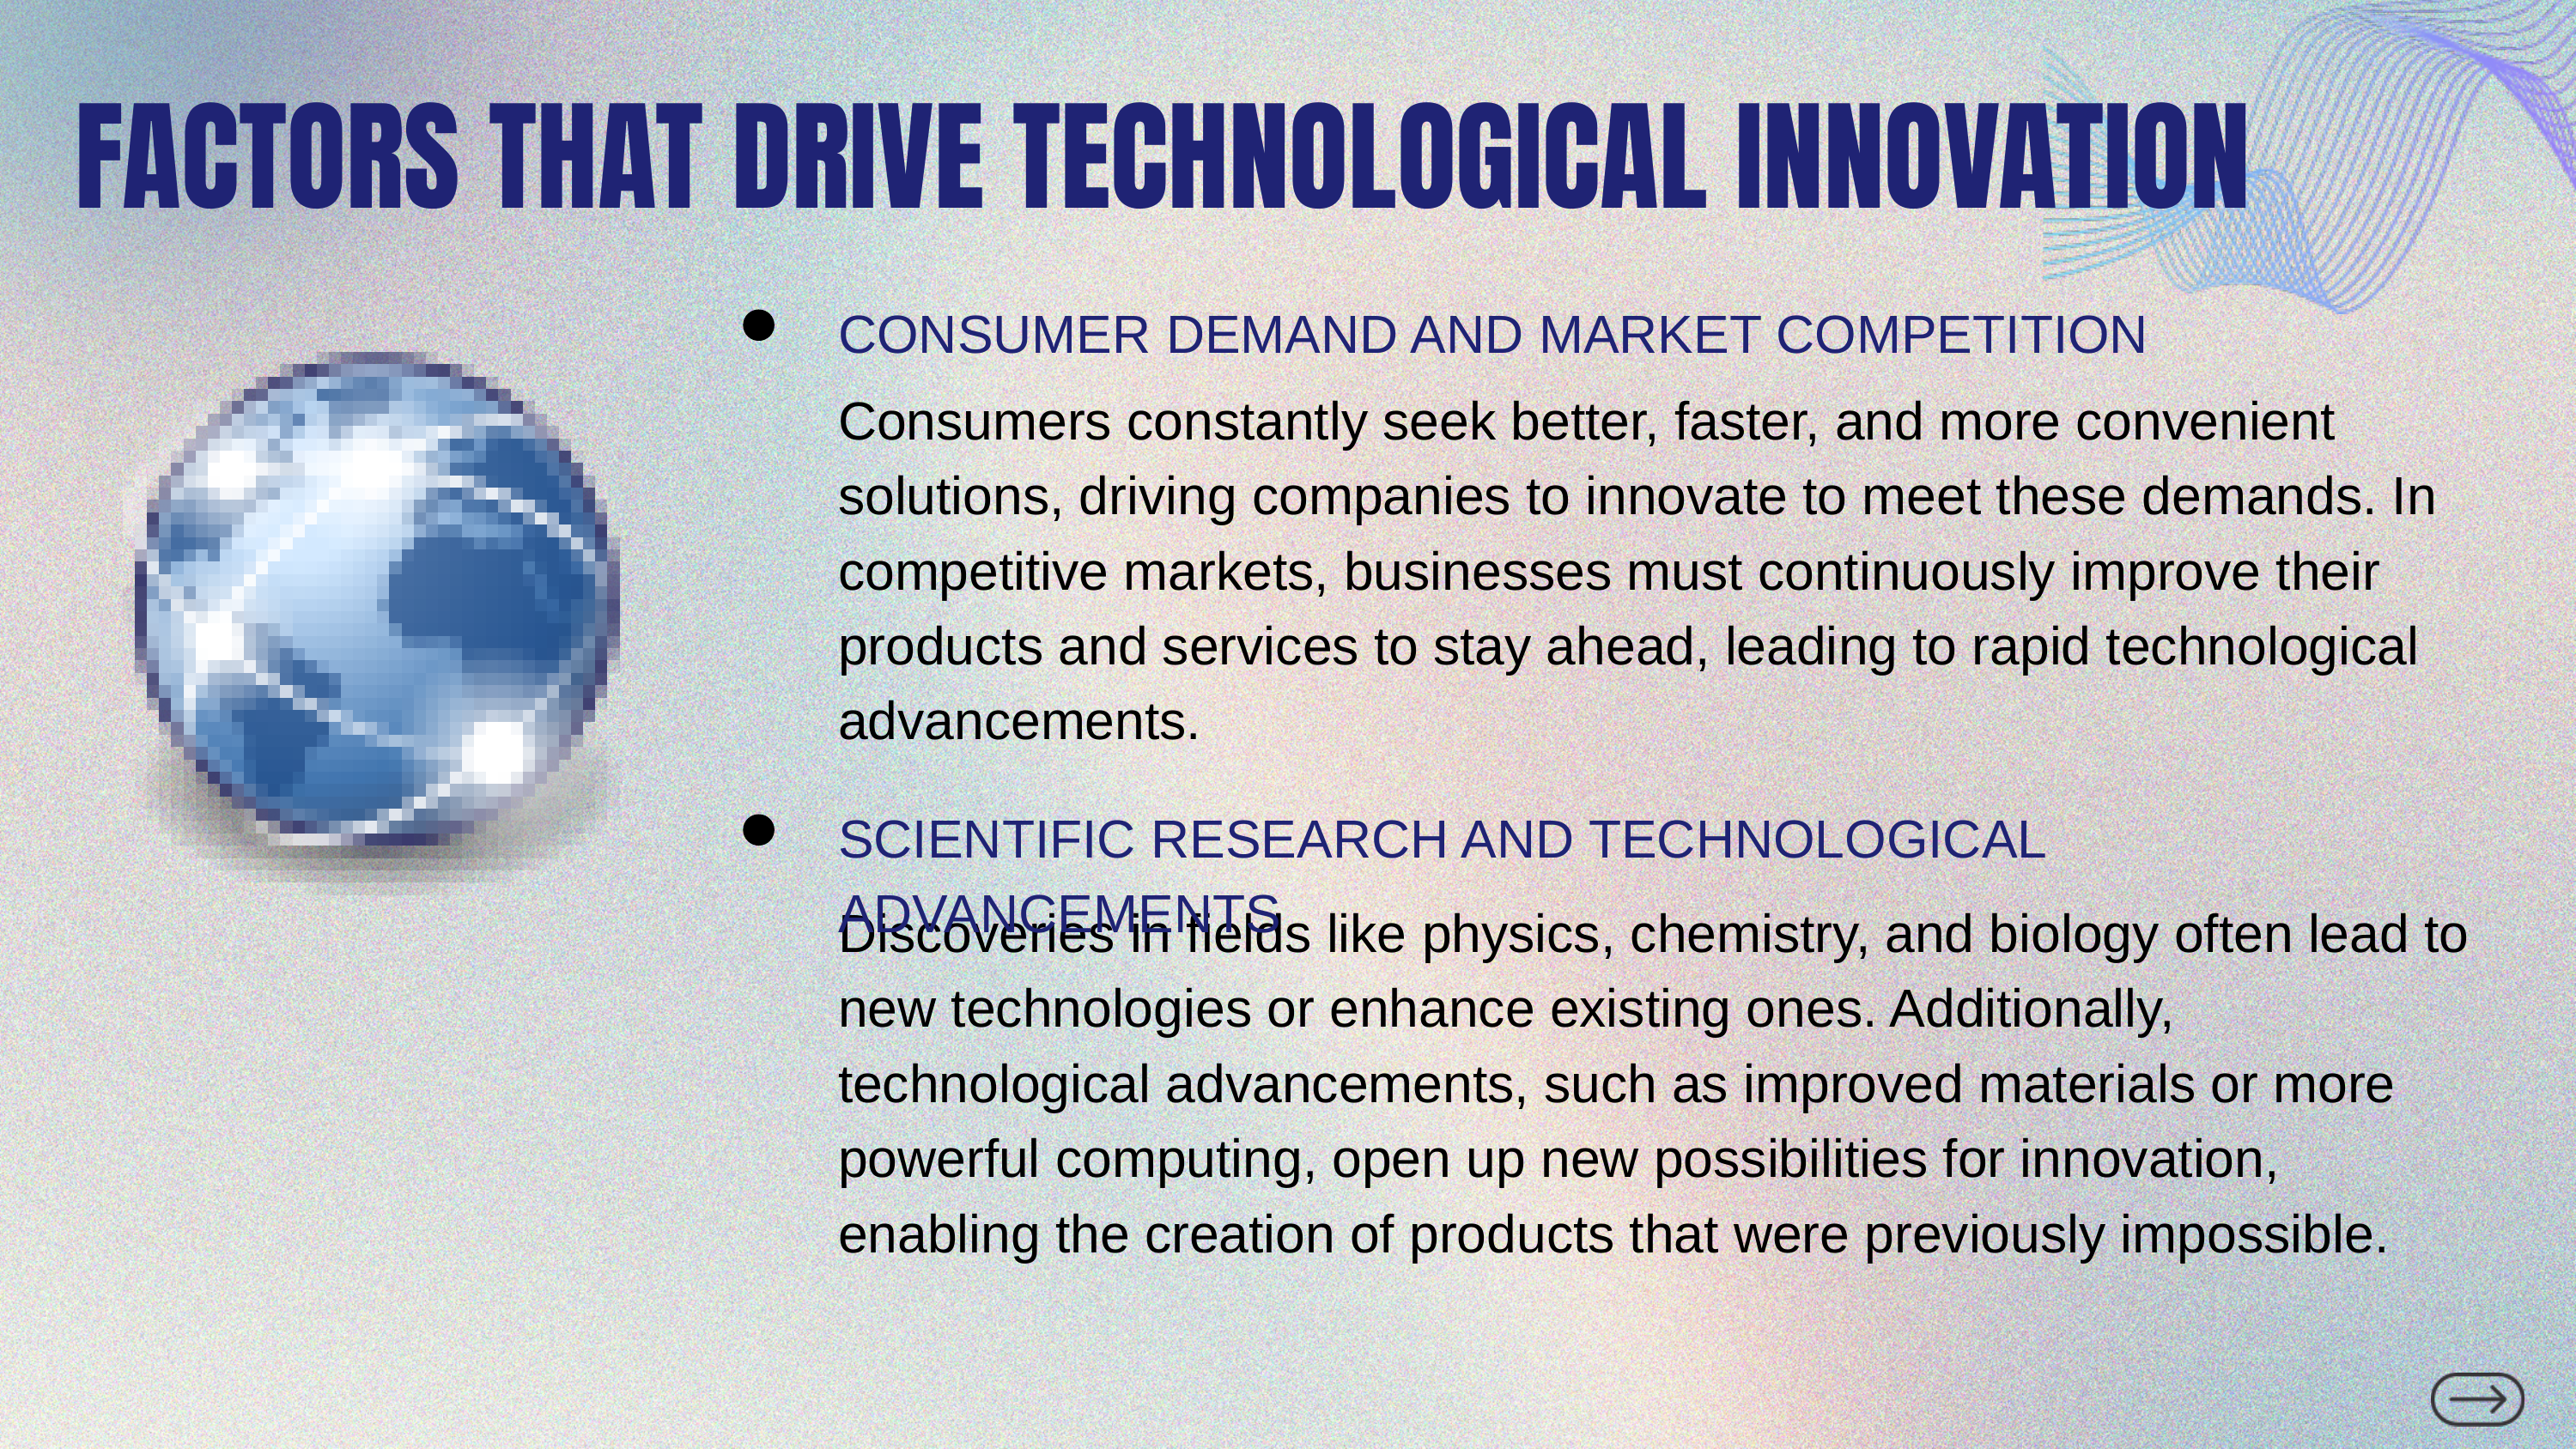

FACTORS THAT DRIVE TECHNOLOGICAL INNOVATION
CONSUMER DEMAND AND MARKET COMPETITION

Consumers constantly seek better, faster, and more convenient solutions, driving companies to innovate to meet these demands. In competitive markets, businesses must continuously improve their products and services to stay ahead, leading to rapid technological advancements.
SCIENTIFIC RESEARCH AND TECHNOLOGICAL ADVANCEMENTS

Discoveries in fields like physics, chemistry, and biology often lead to new technologies or enhance existing ones. Additionally, technological advancements, such as improved materials or more powerful computing, open up new possibilities for innovation, enabling the creation of products that were previously impossible.